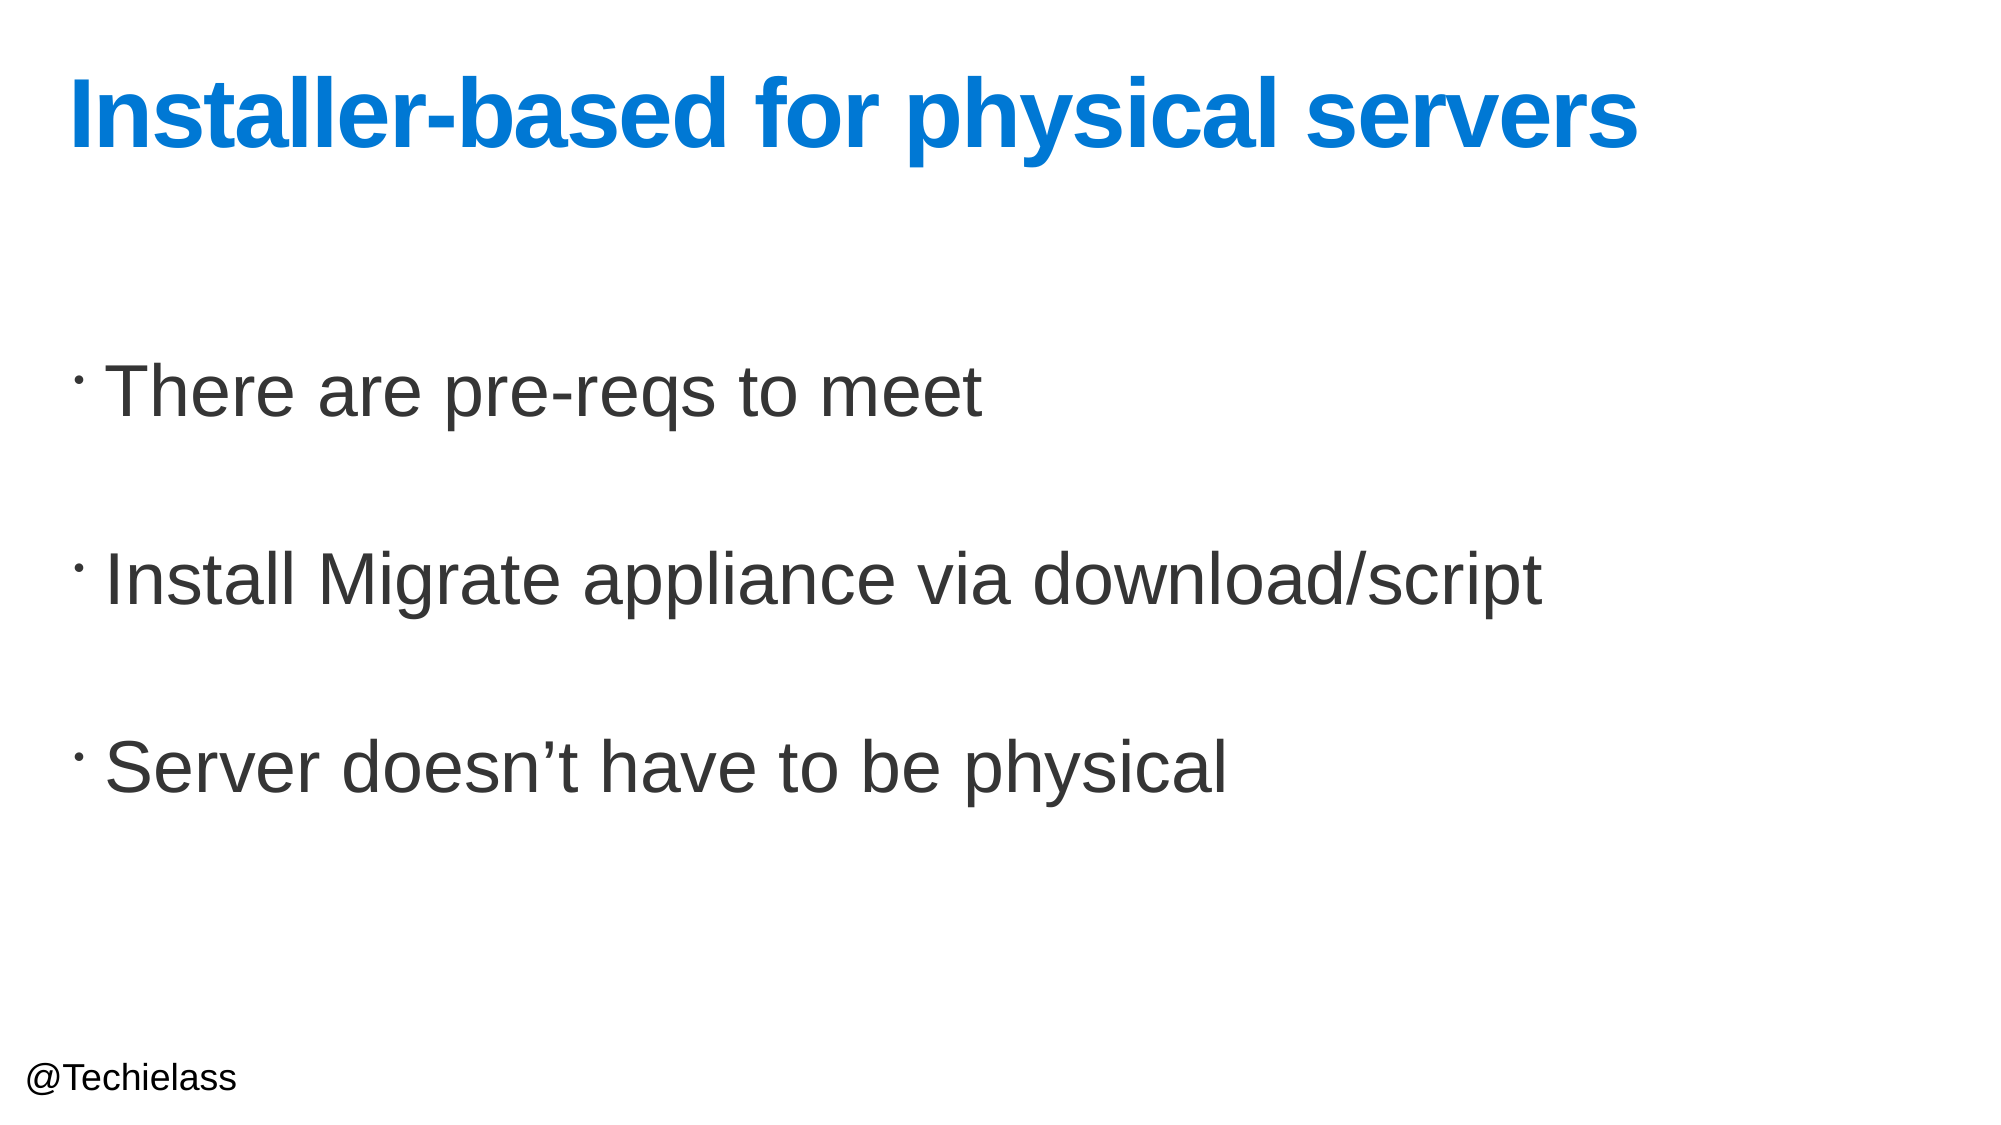

# Installer-based for physical servers

There are pre-reqs to meet

Install Migrate appliance via download/script

Server doesn’t have to be physical

@Techielass